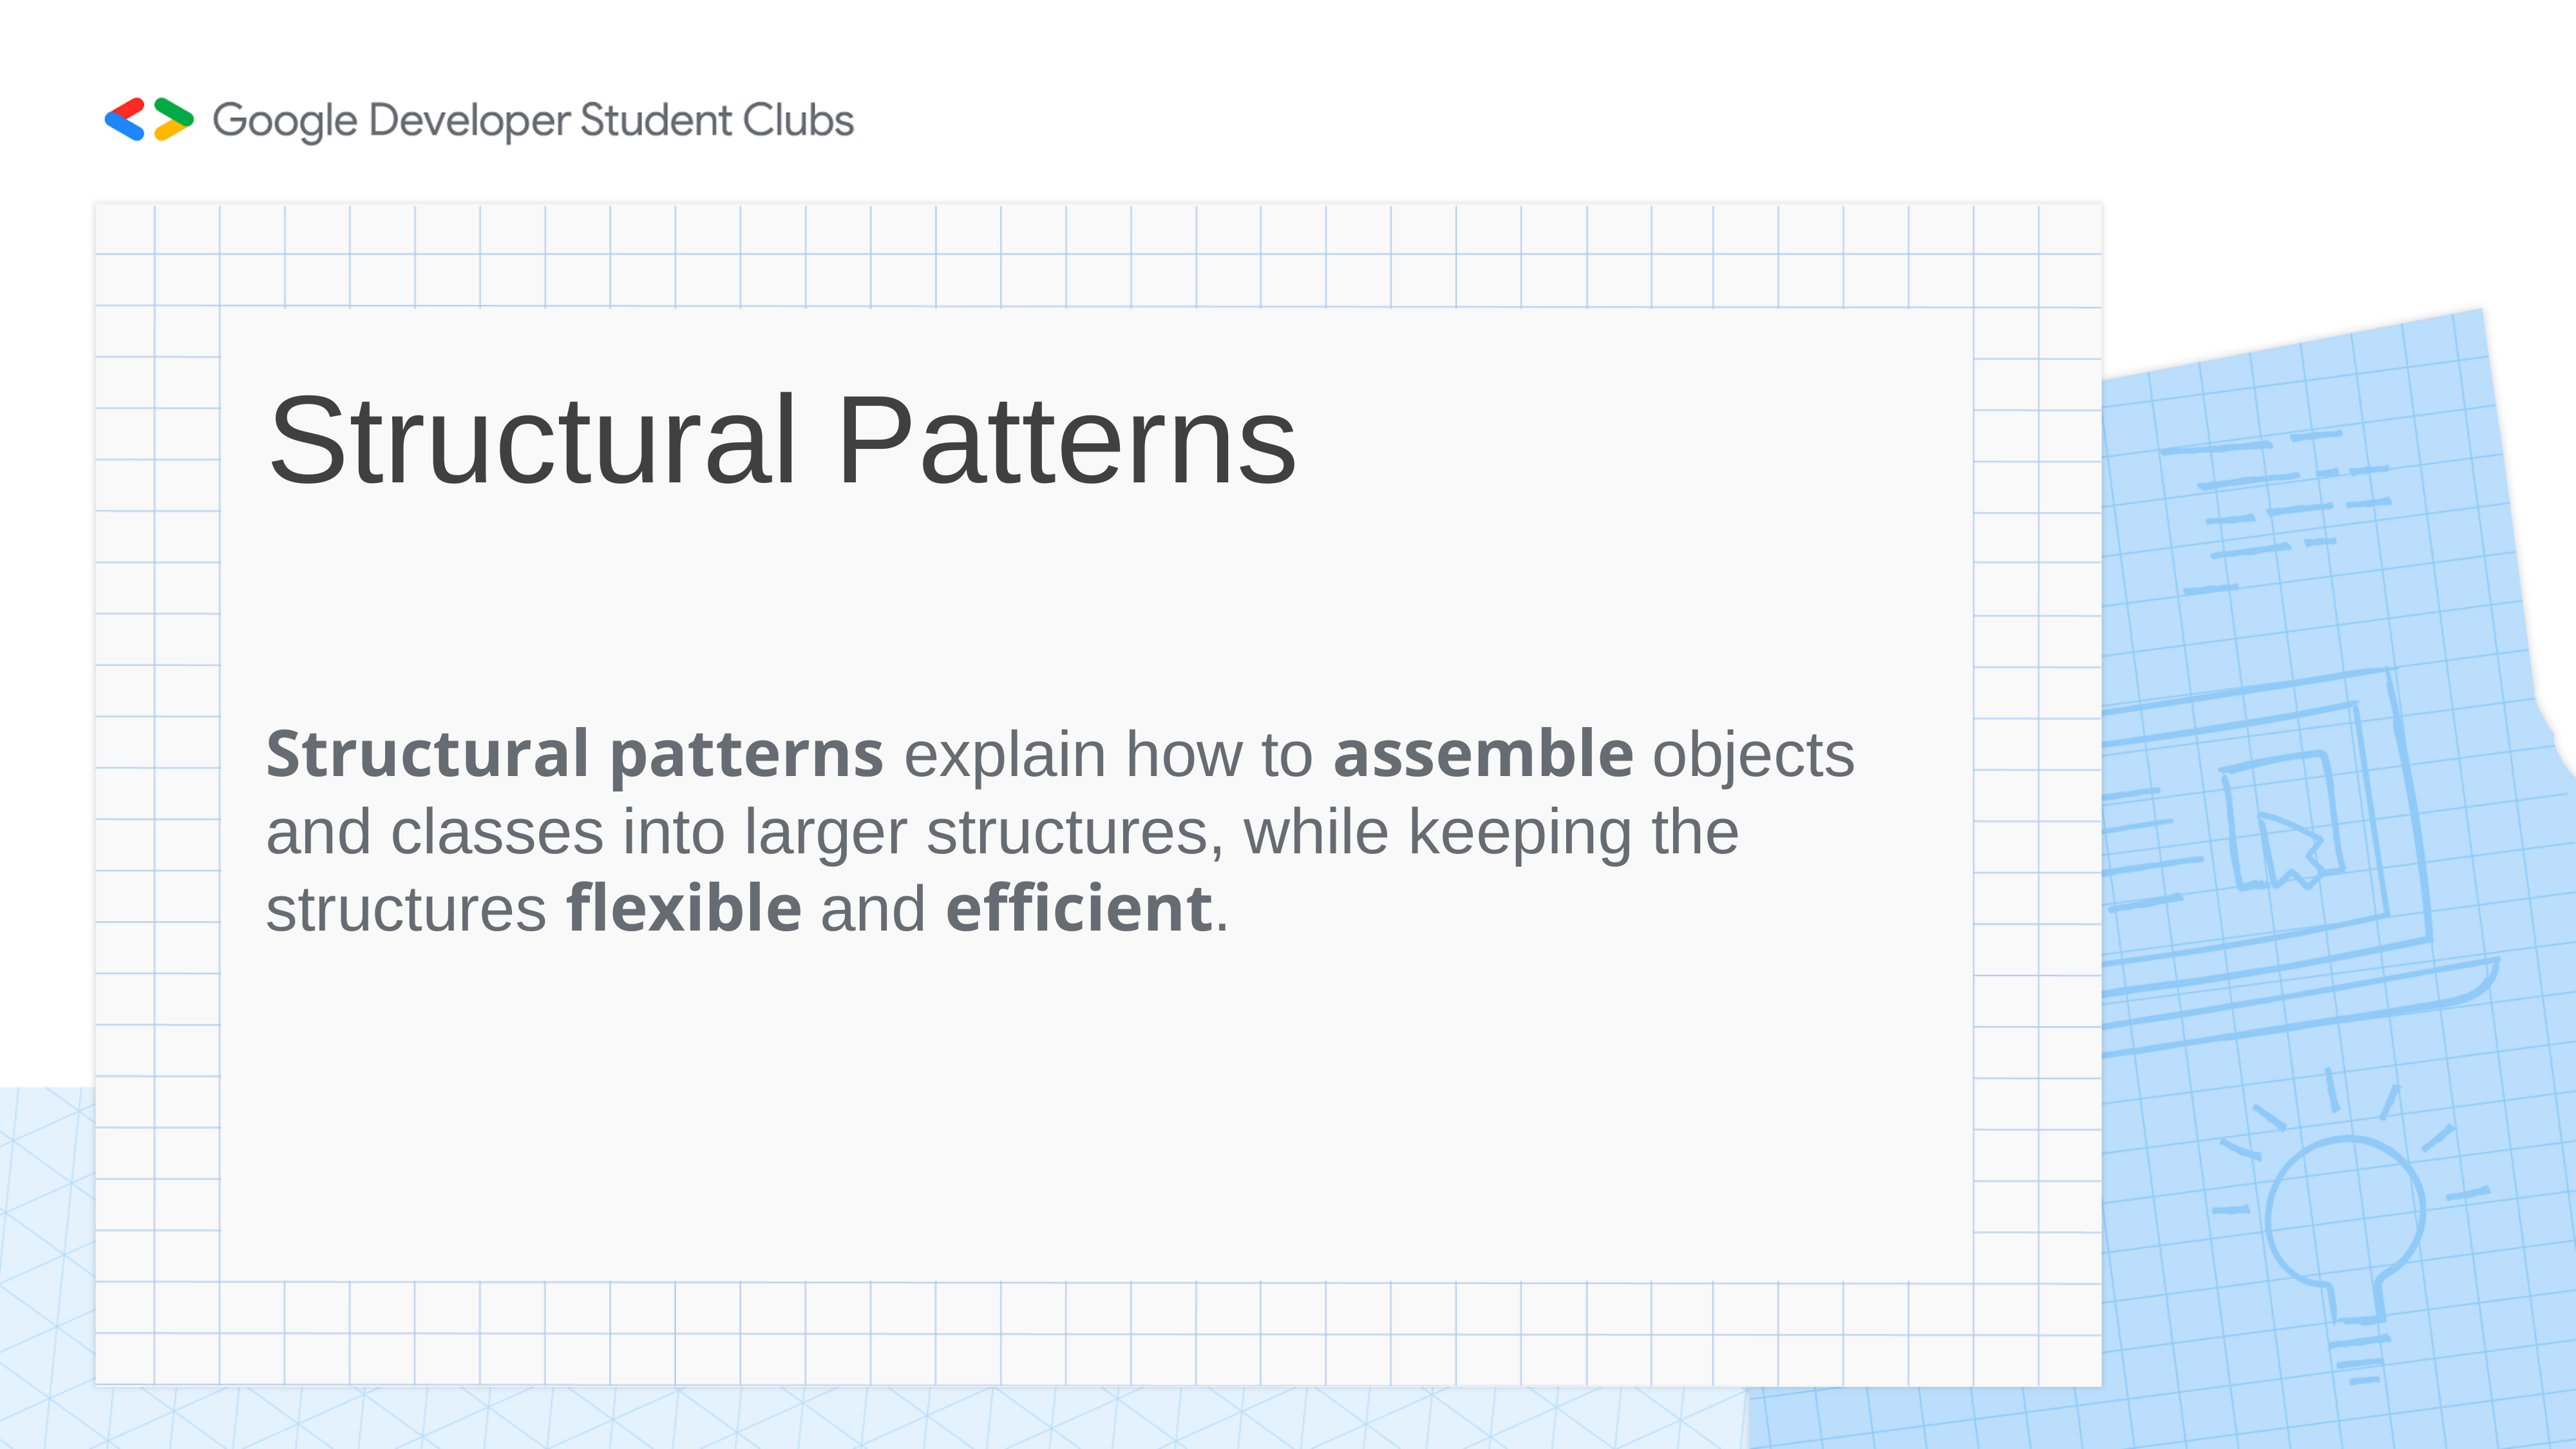

# Structural Patterns
Structural patterns explain how to assemble objects and classes into larger structures, while keeping the structures flexible and efficient.